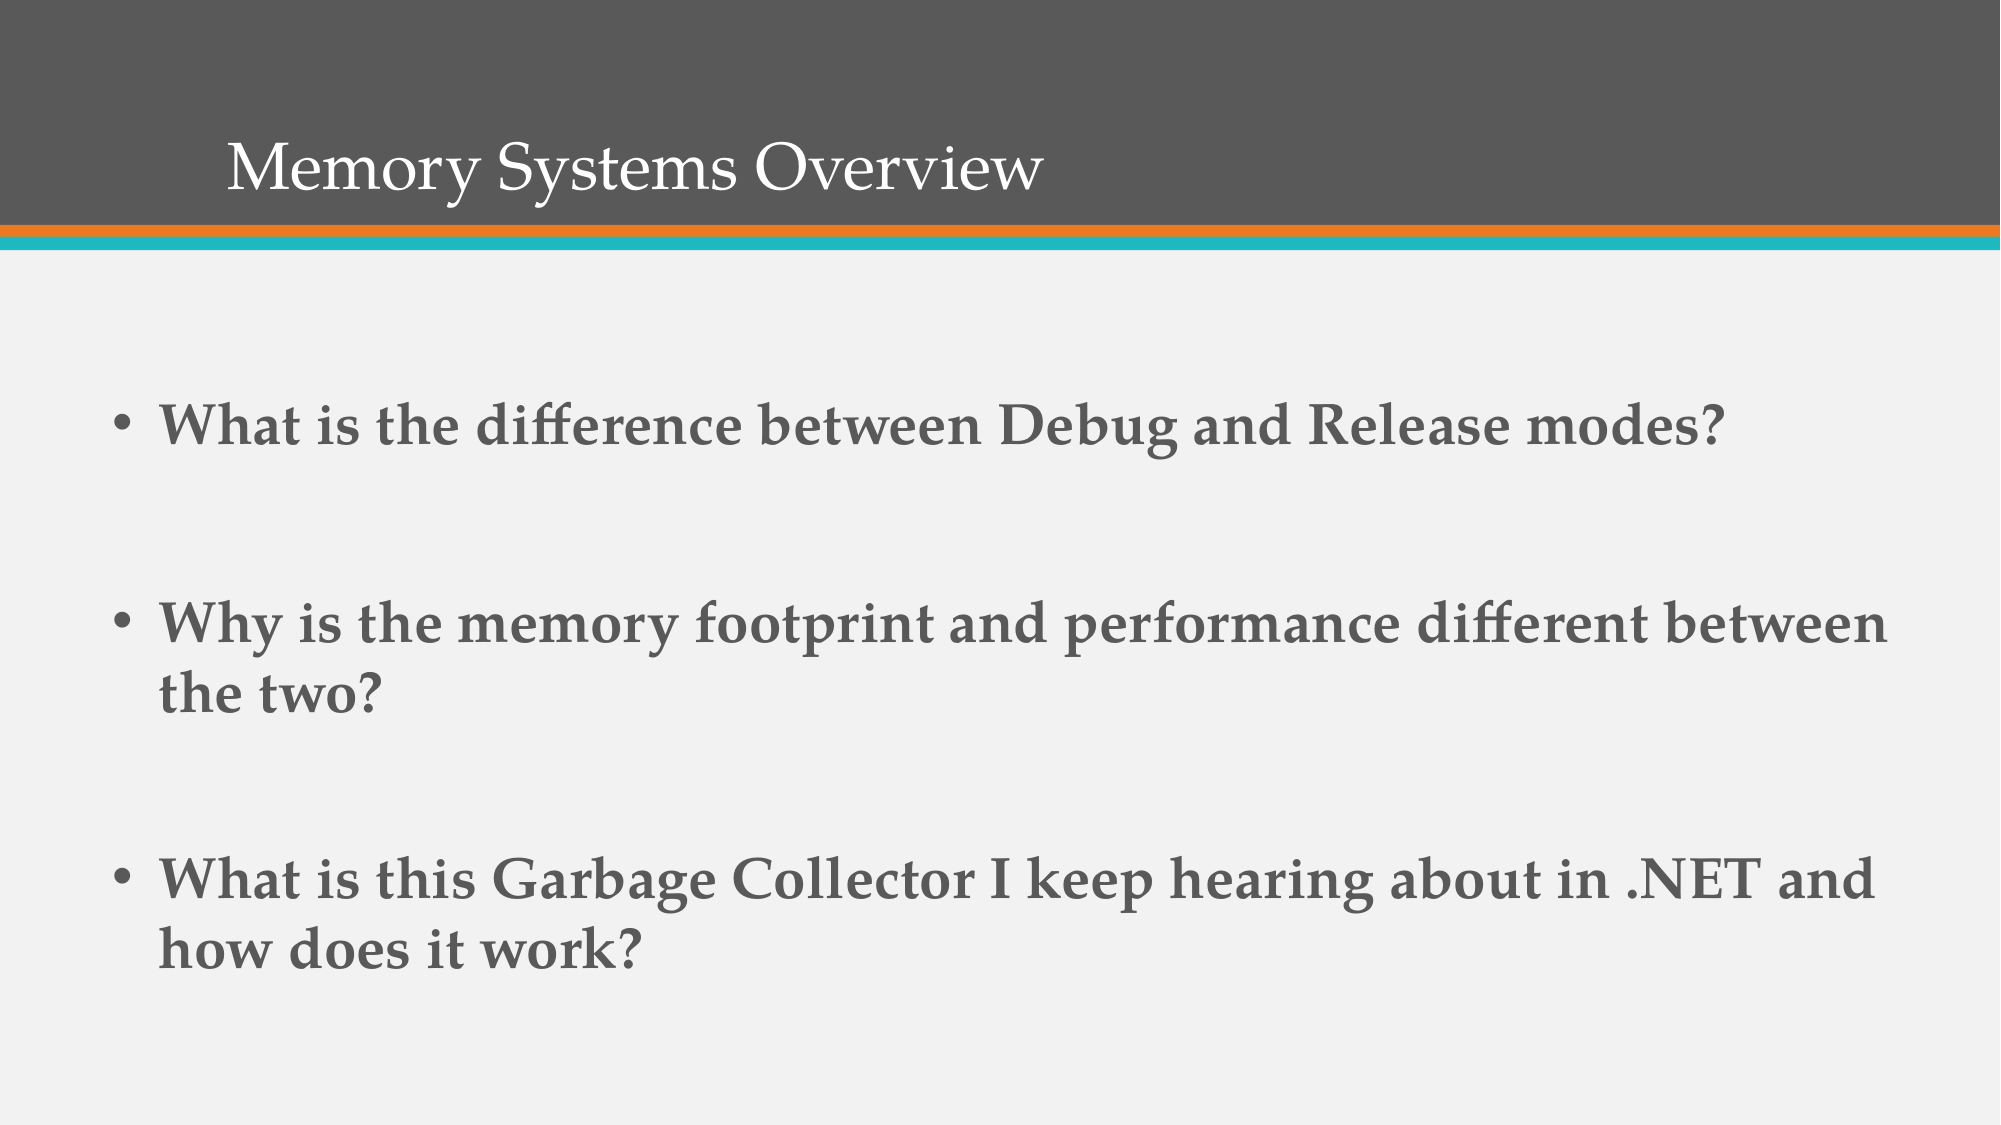

# Memory Systems Overview
What is the difference between Debug and Release modes?

Why is the memory footprint and performance different between the two?
What is this Garbage Collector I keep hearing about in .NET and how does it work?